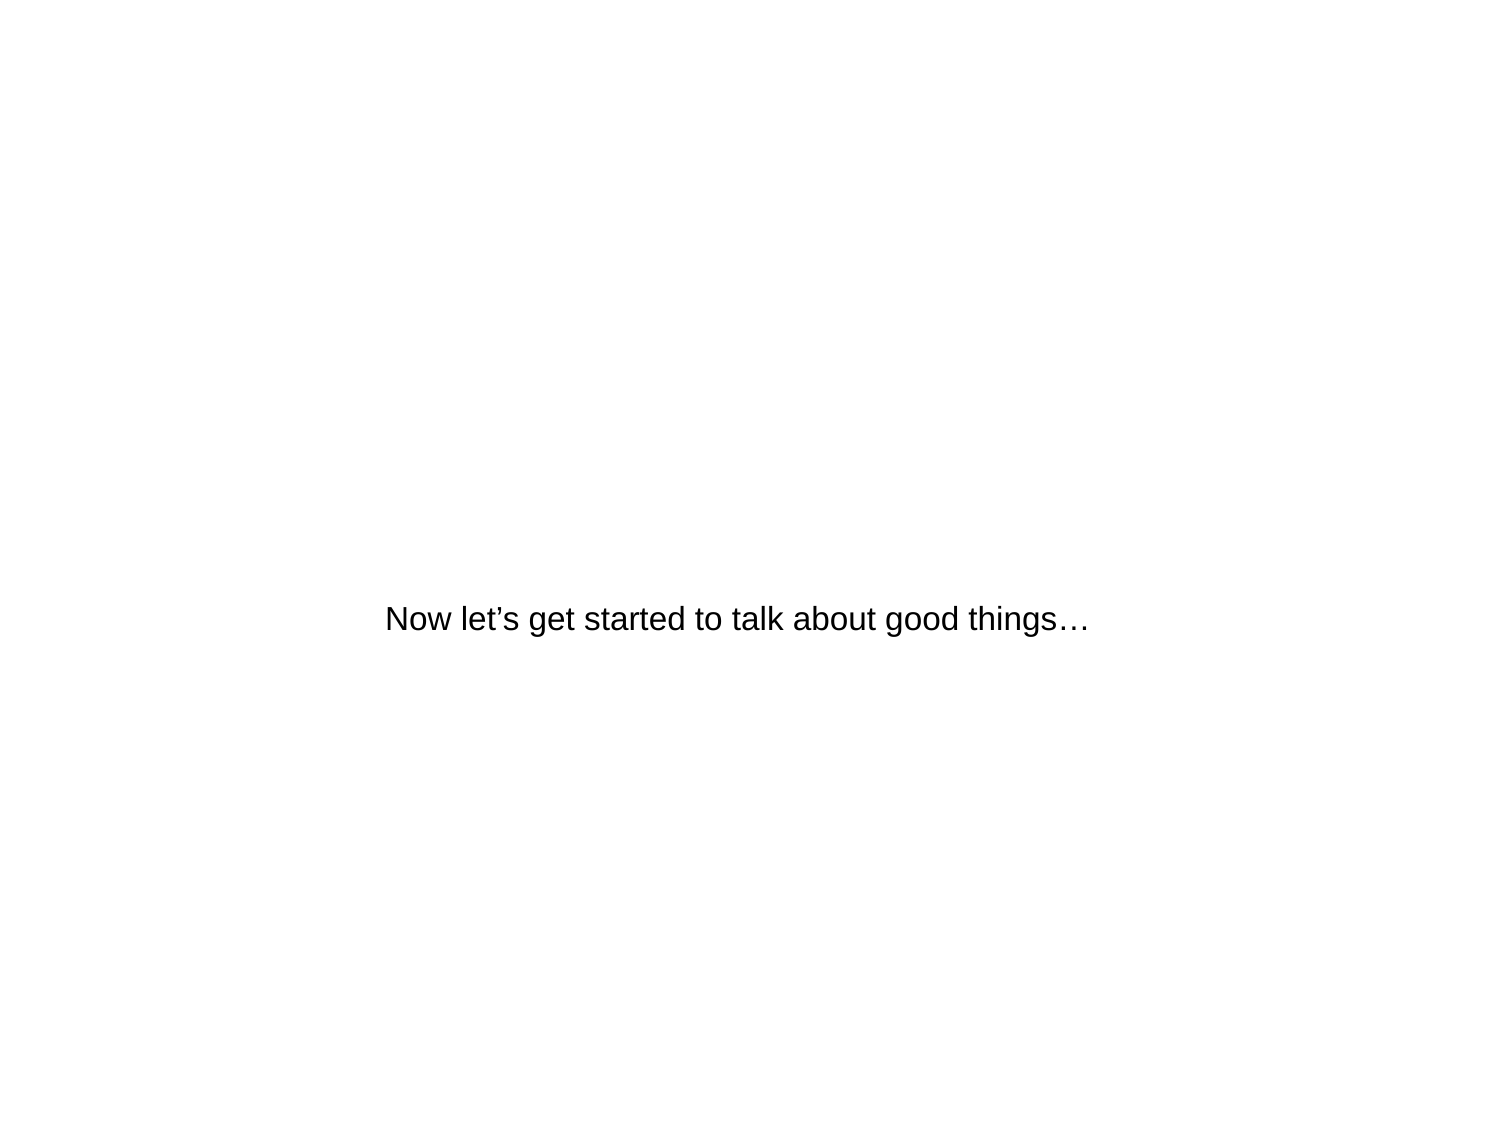

Now let’s get started to talk about good things…